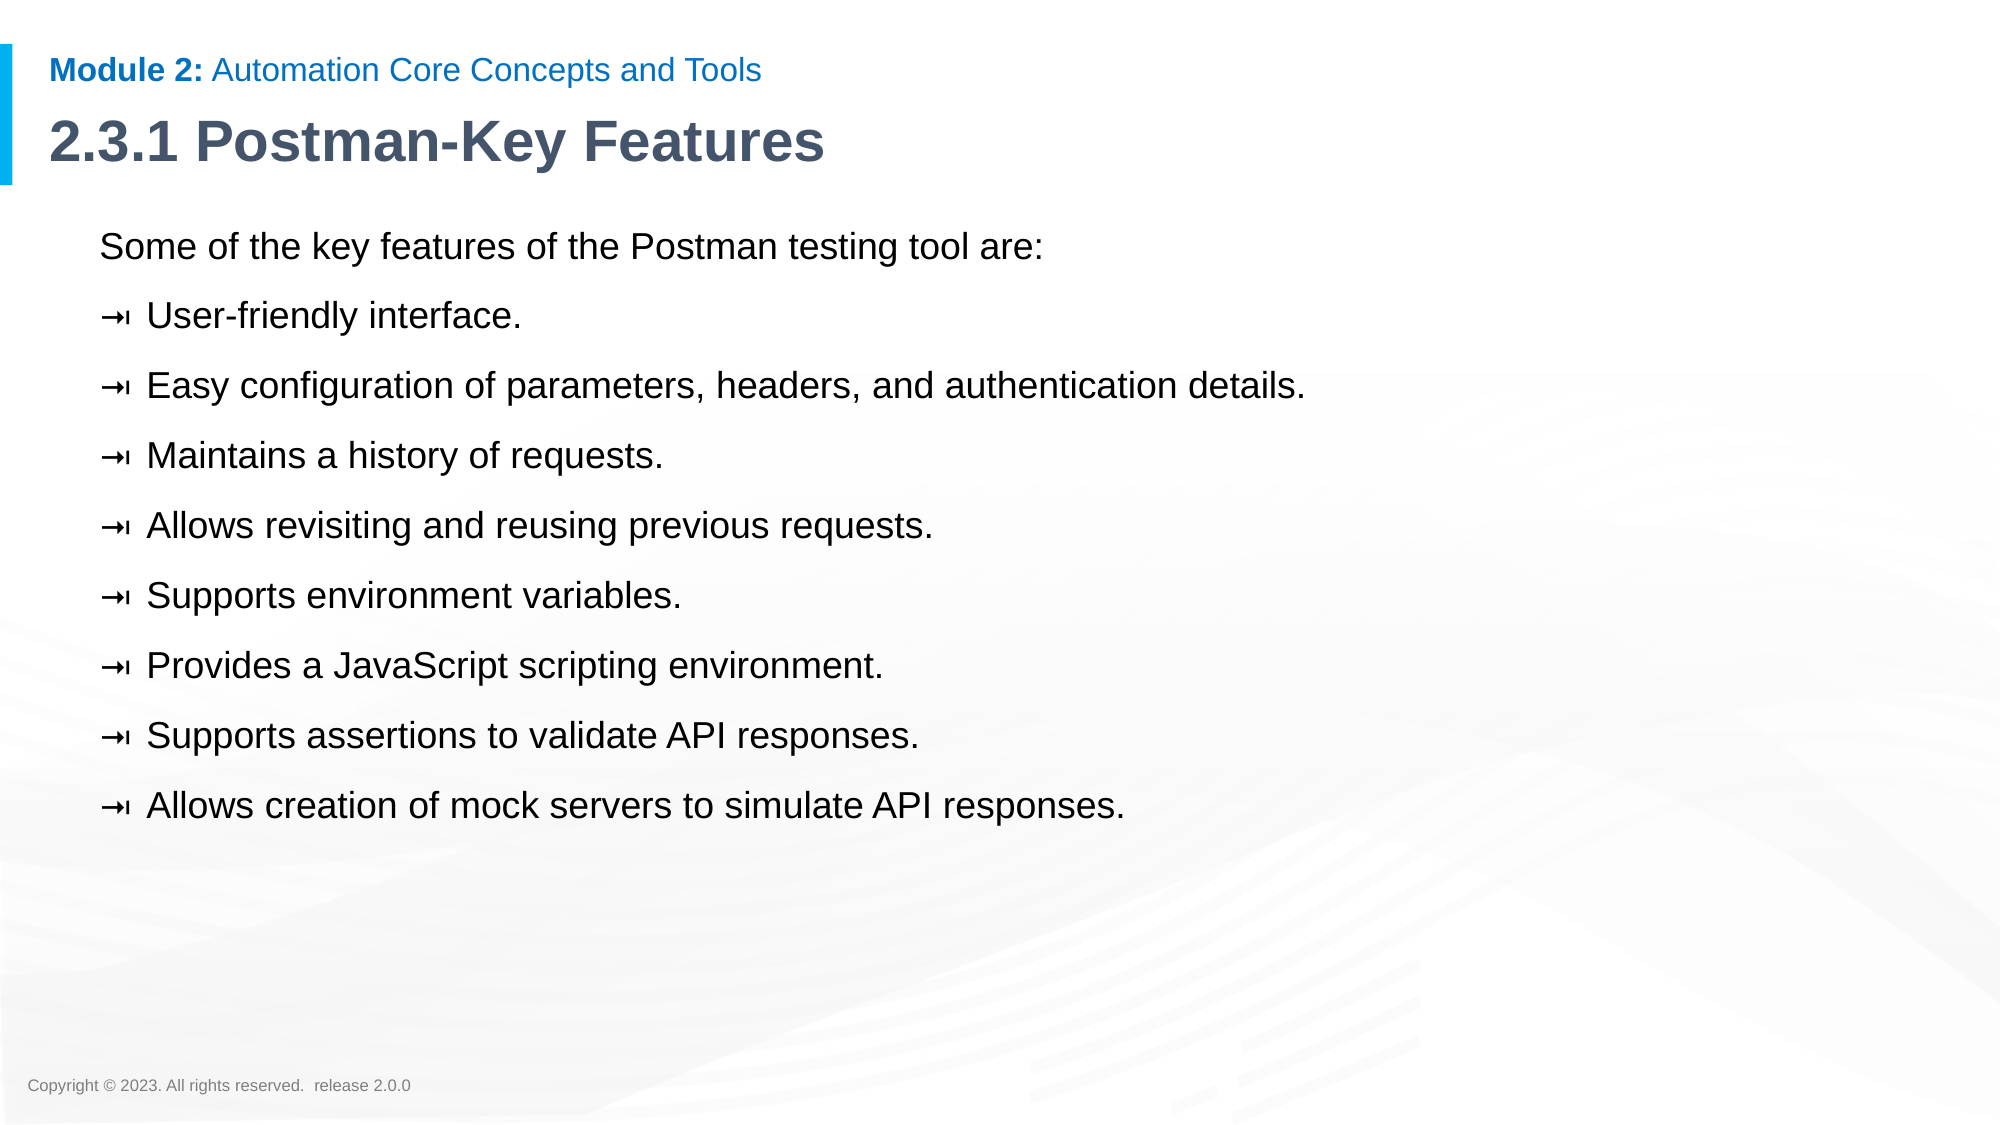

# 2.3.1 Postman-Key Features
Some of the key features of the Postman testing tool are:
User-friendly interface.
Easy configuration of parameters, headers, and authentication details.
Maintains a history of requests.
Allows revisiting and reusing previous requests.
Supports environment variables.
Provides a JavaScript scripting environment.
Supports assertions to validate API responses.
Allows creation of mock servers to simulate API responses.